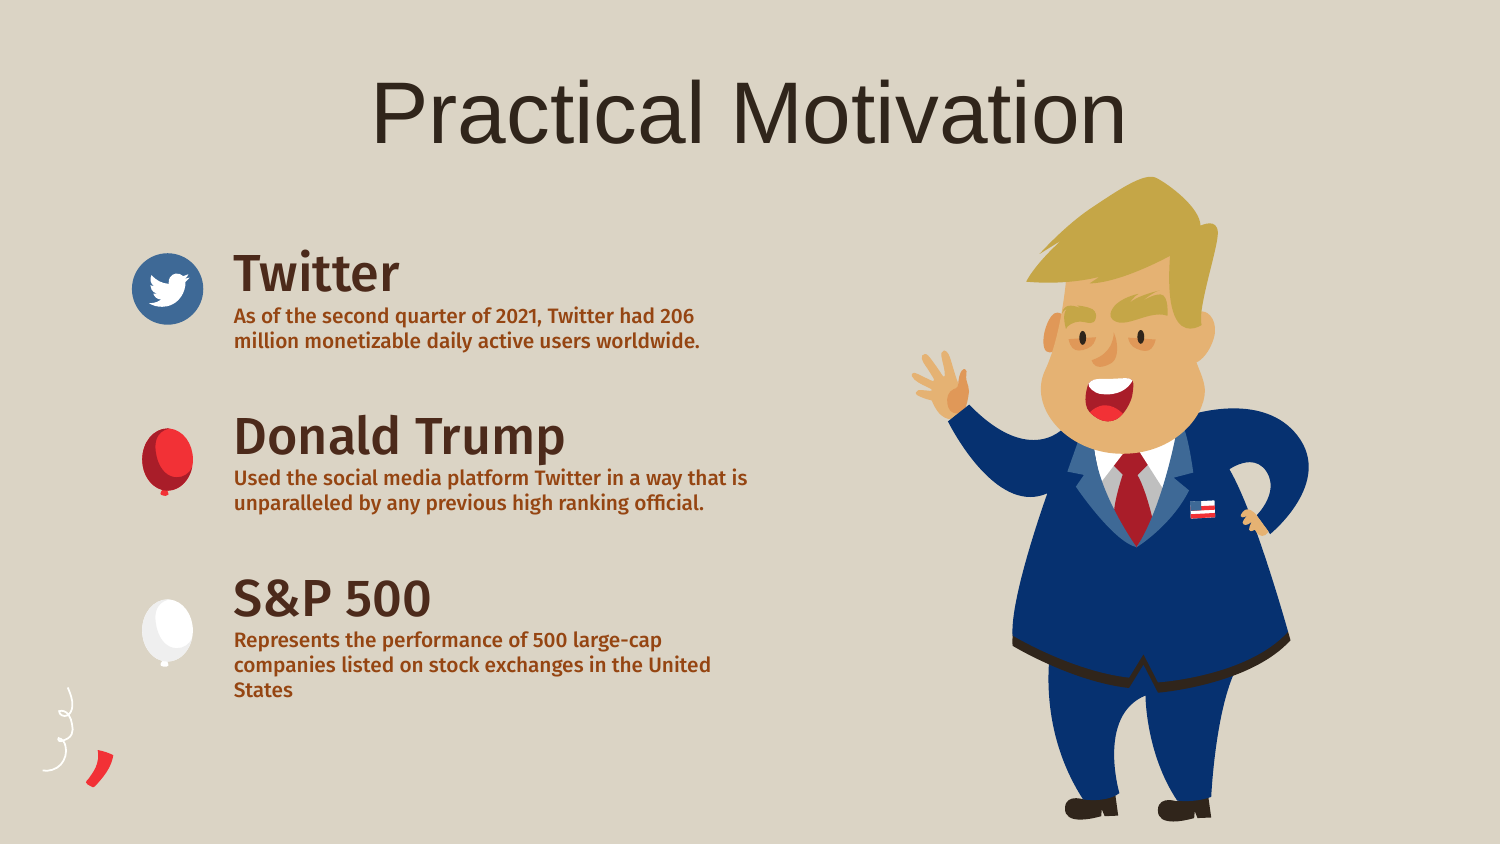

Practical Motivation

Twitter
As of the second quarter of 2021, Twitter had 206 million monetizable daily active users worldwide.

Donald Trump
Used the social media platform Twitter in a way that is unparalleled by any previous high ranking official.

S&P 500
Represents the performance of 500 large-cap companies listed on stock exchanges in the United States